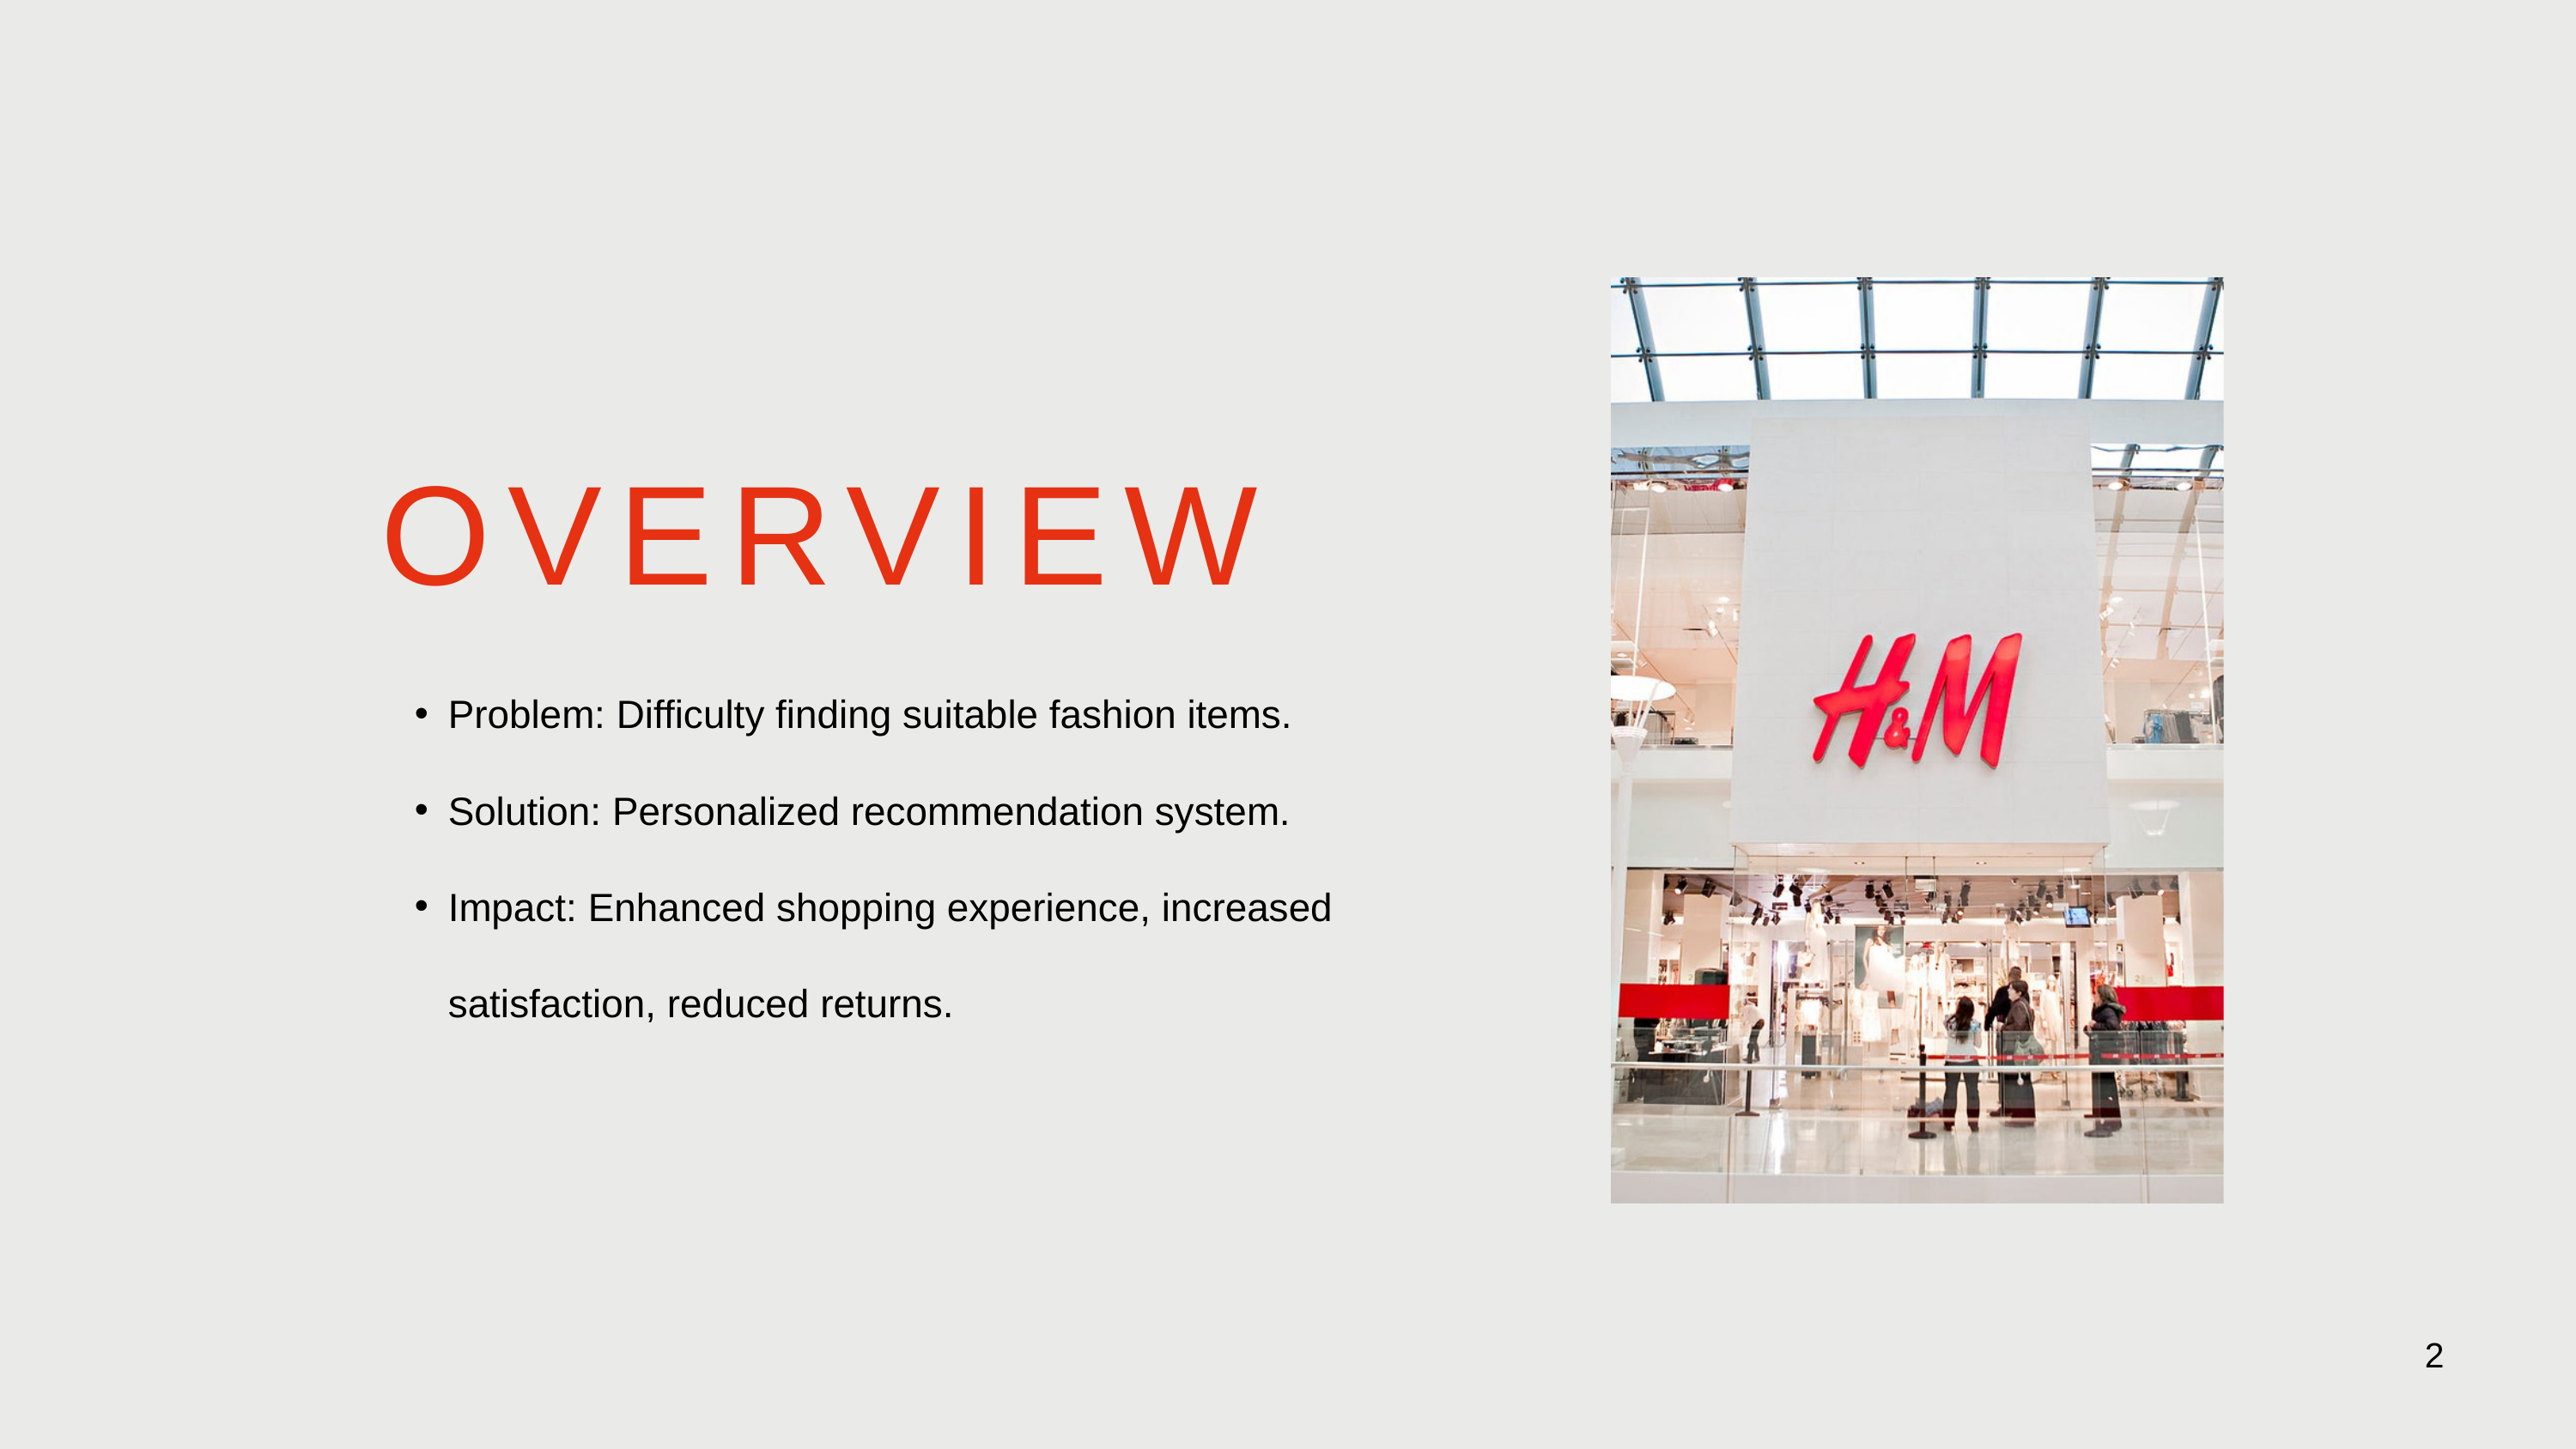

OVERVIEW
Problem: Difficulty finding suitable fashion items.
Solution: Personalized recommendation system.
Impact: Enhanced shopping experience, increased satisfaction, reduced returns.

2